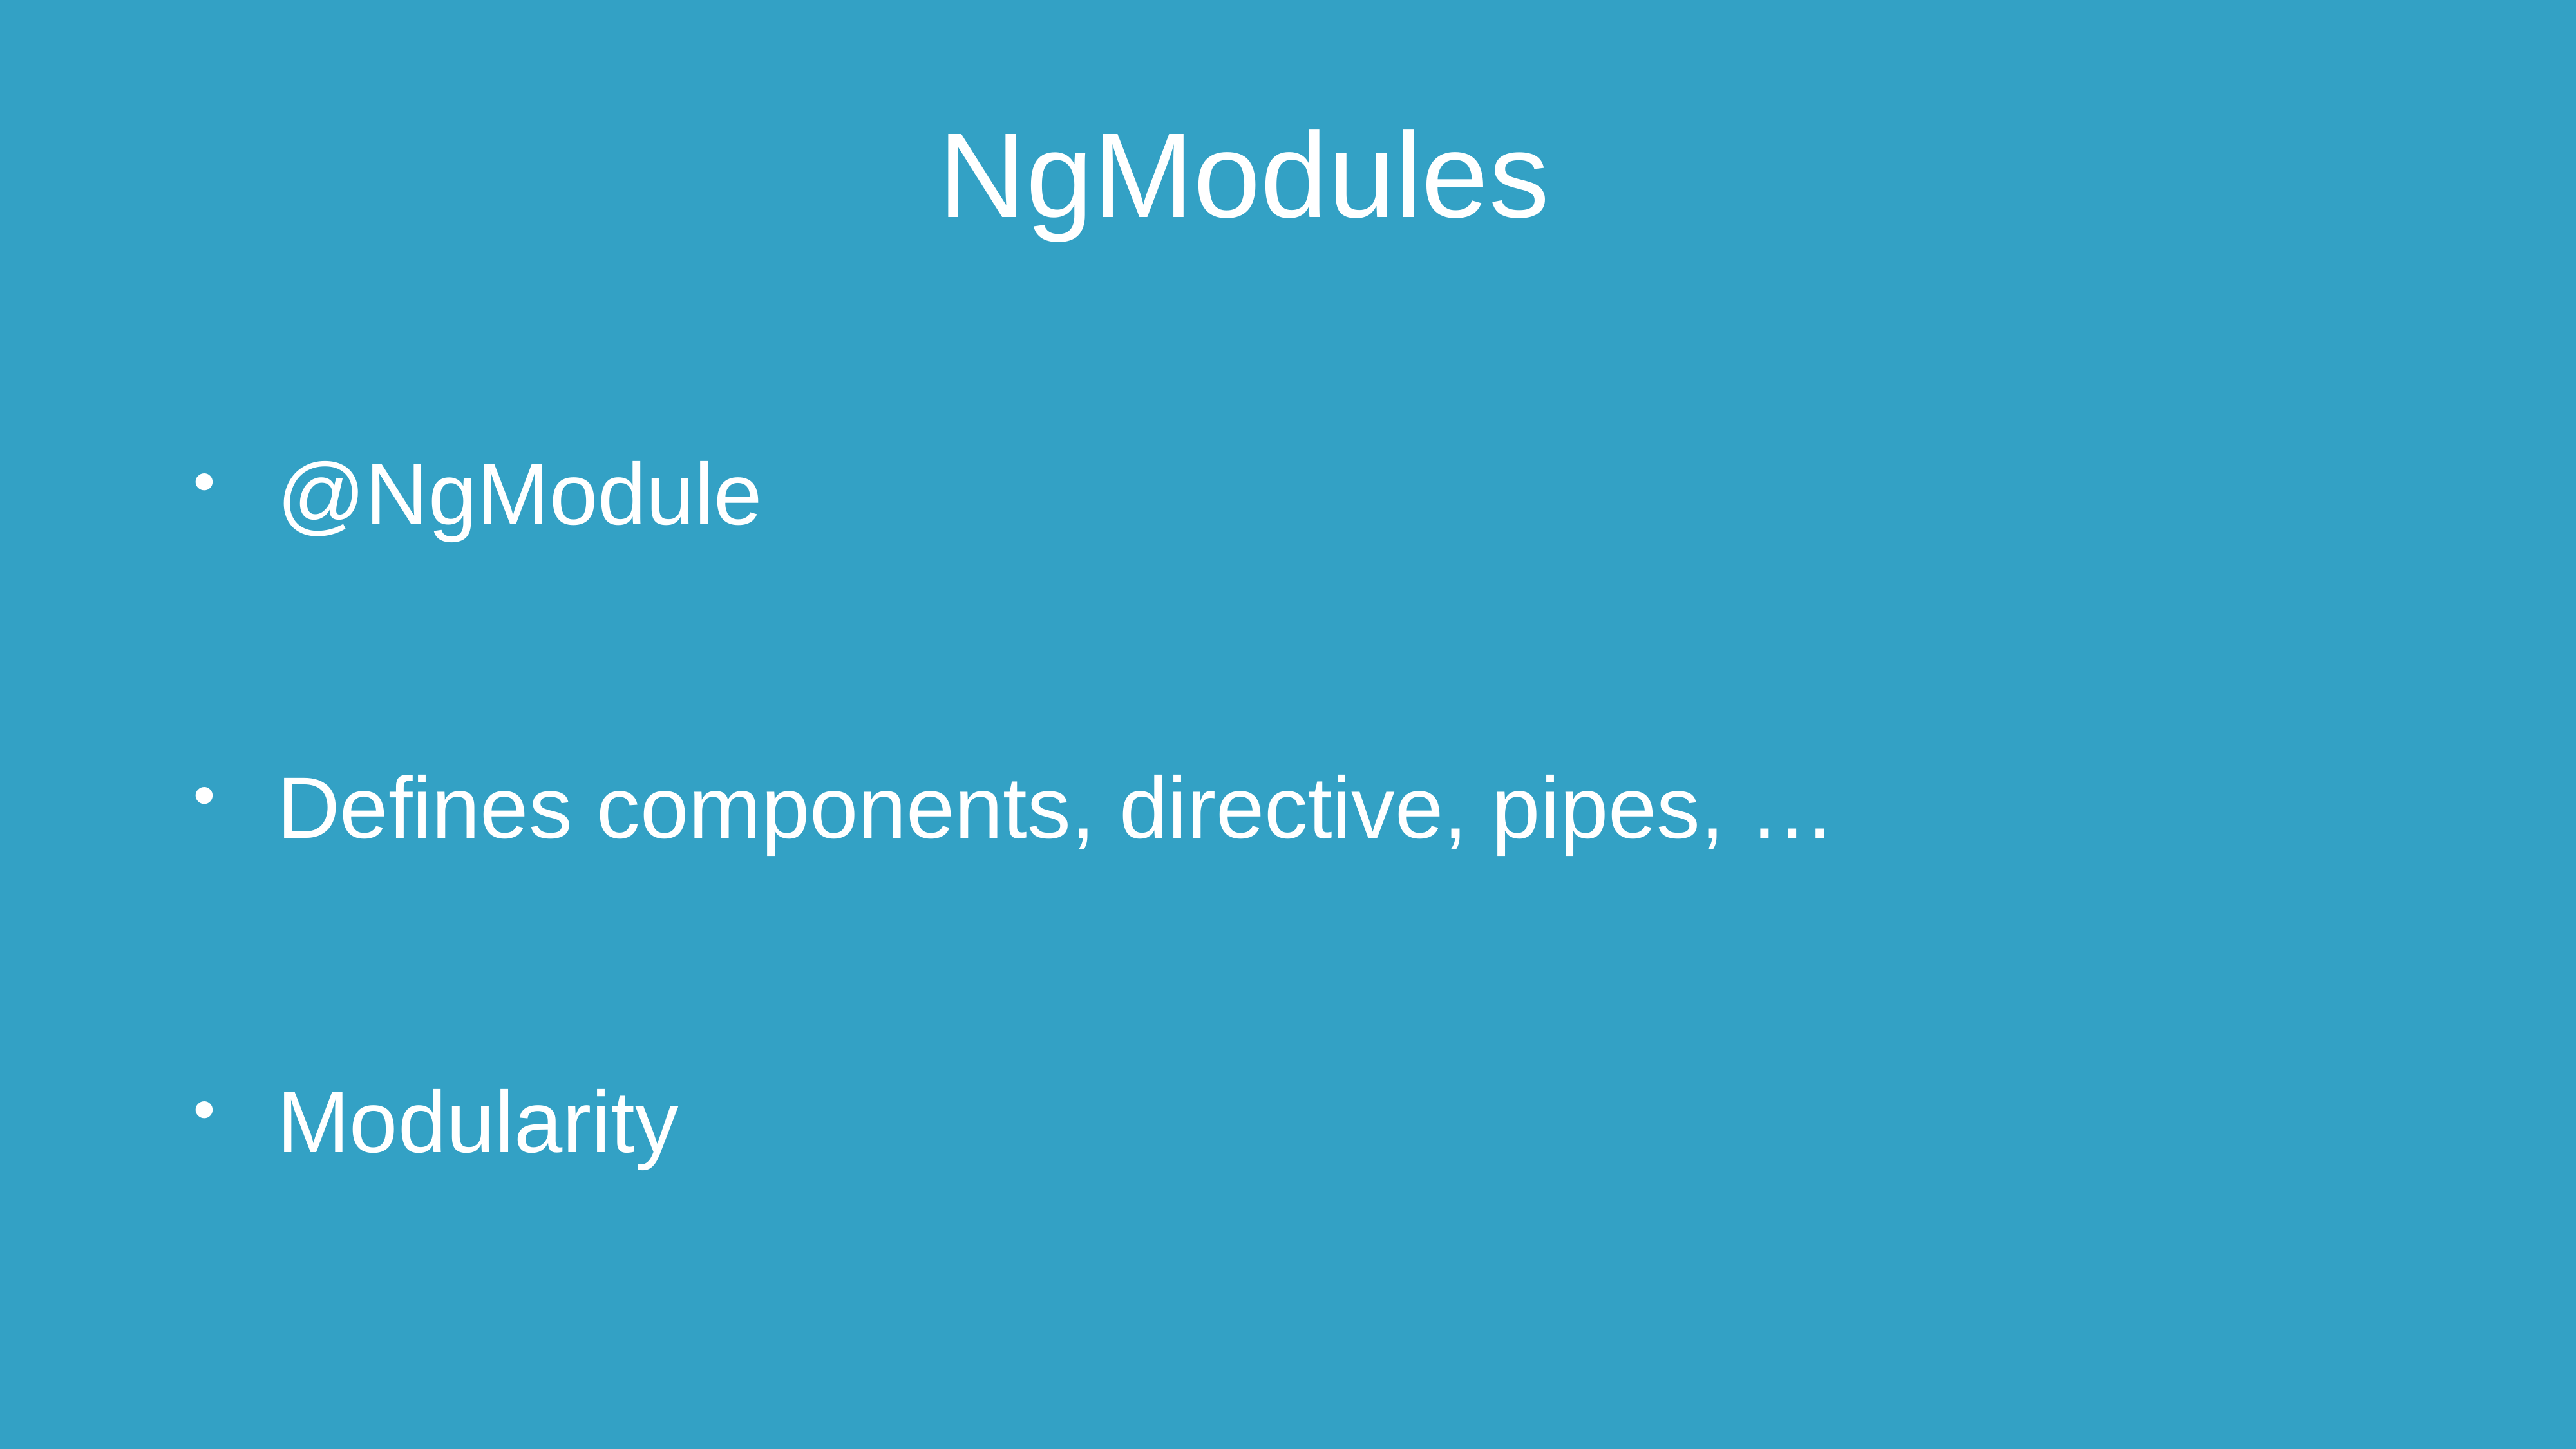

NgModules
@NgModule

Defines components, directive, pipes, …

Modularity